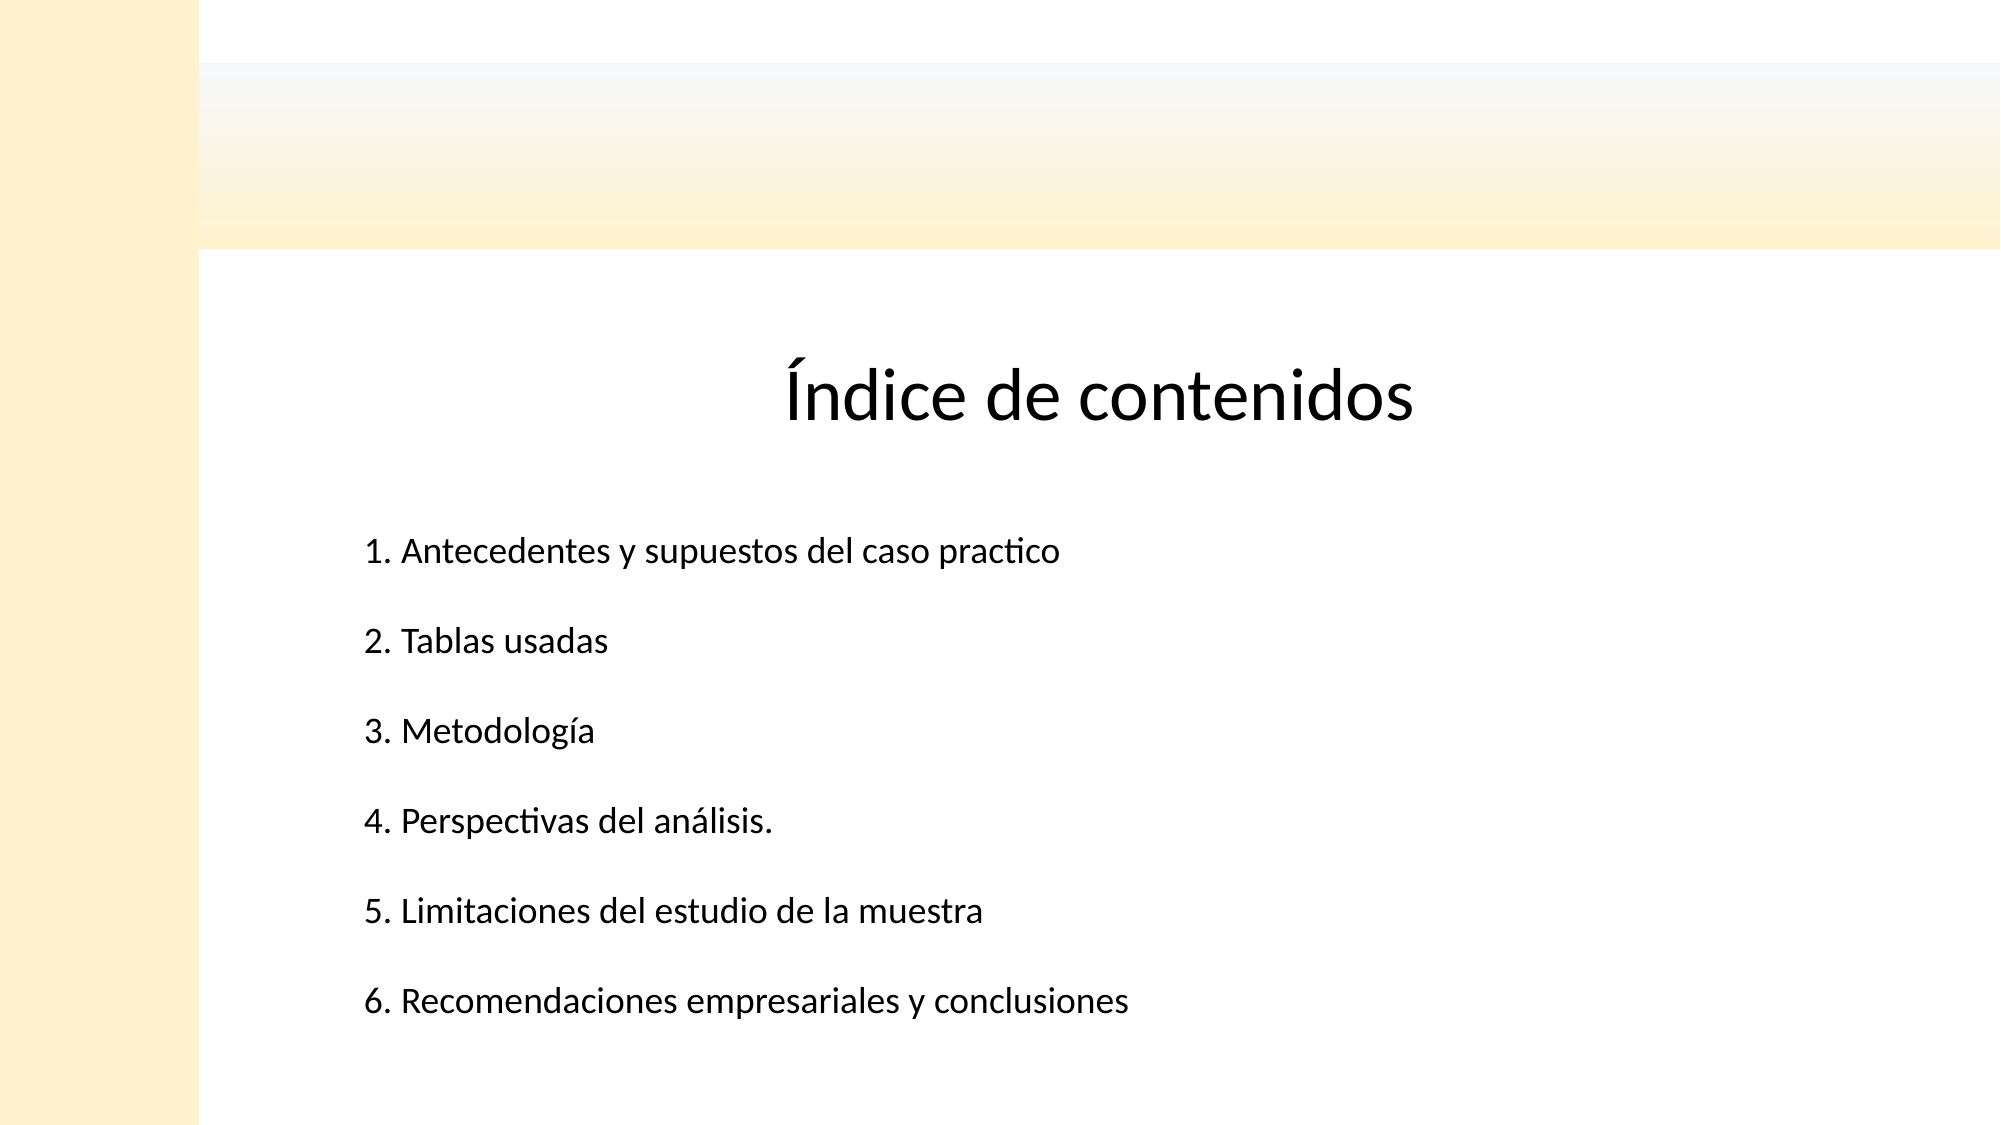

Índice de contenidos

	1. Antecedentes y supuestos del caso practico

	2. Tablas usadas

	3. Metodología

	4. Perspectivas del análisis.

	5. Limitaciones del estudio de la muestra

	6. Recomendaciones empresariales y conclusiones